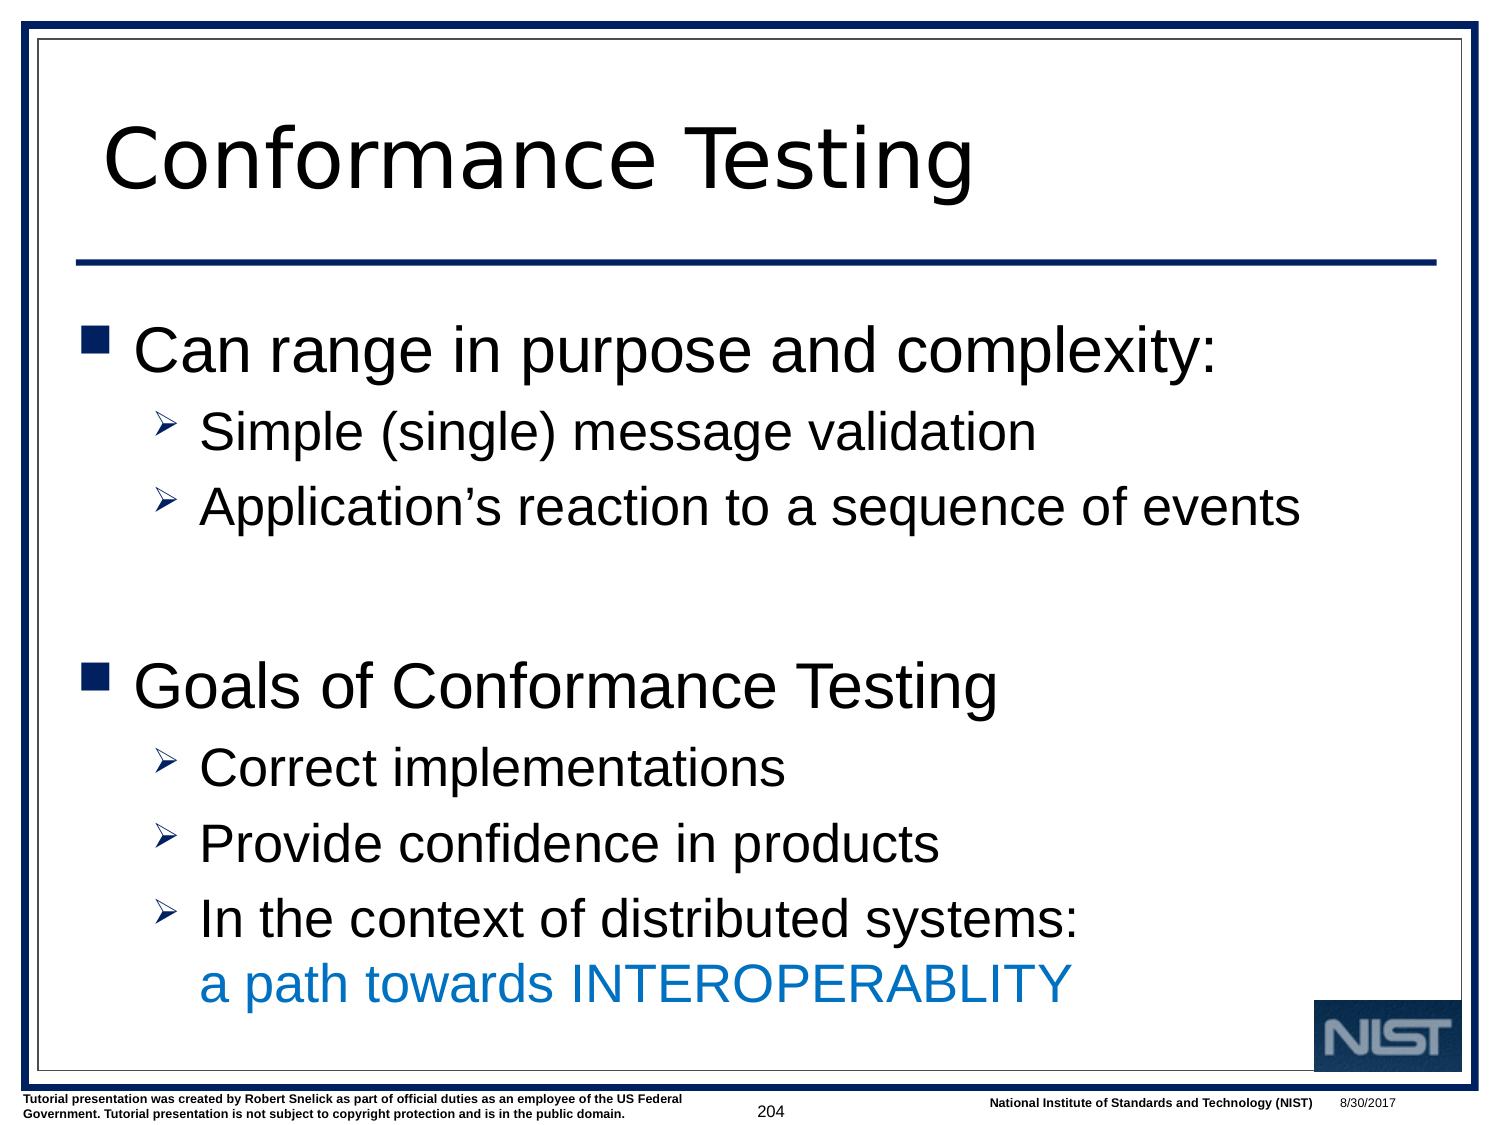

# Conformance Testing
Can range in purpose and complexity:
Simple (single) message validation
Application’s reaction to a sequence of events

Goals of Conformance Testing
Correct implementations
Provide confidence in products
In the context of distributed systems:                     a path towards INTEROPERABLITY
204
8/30/2017